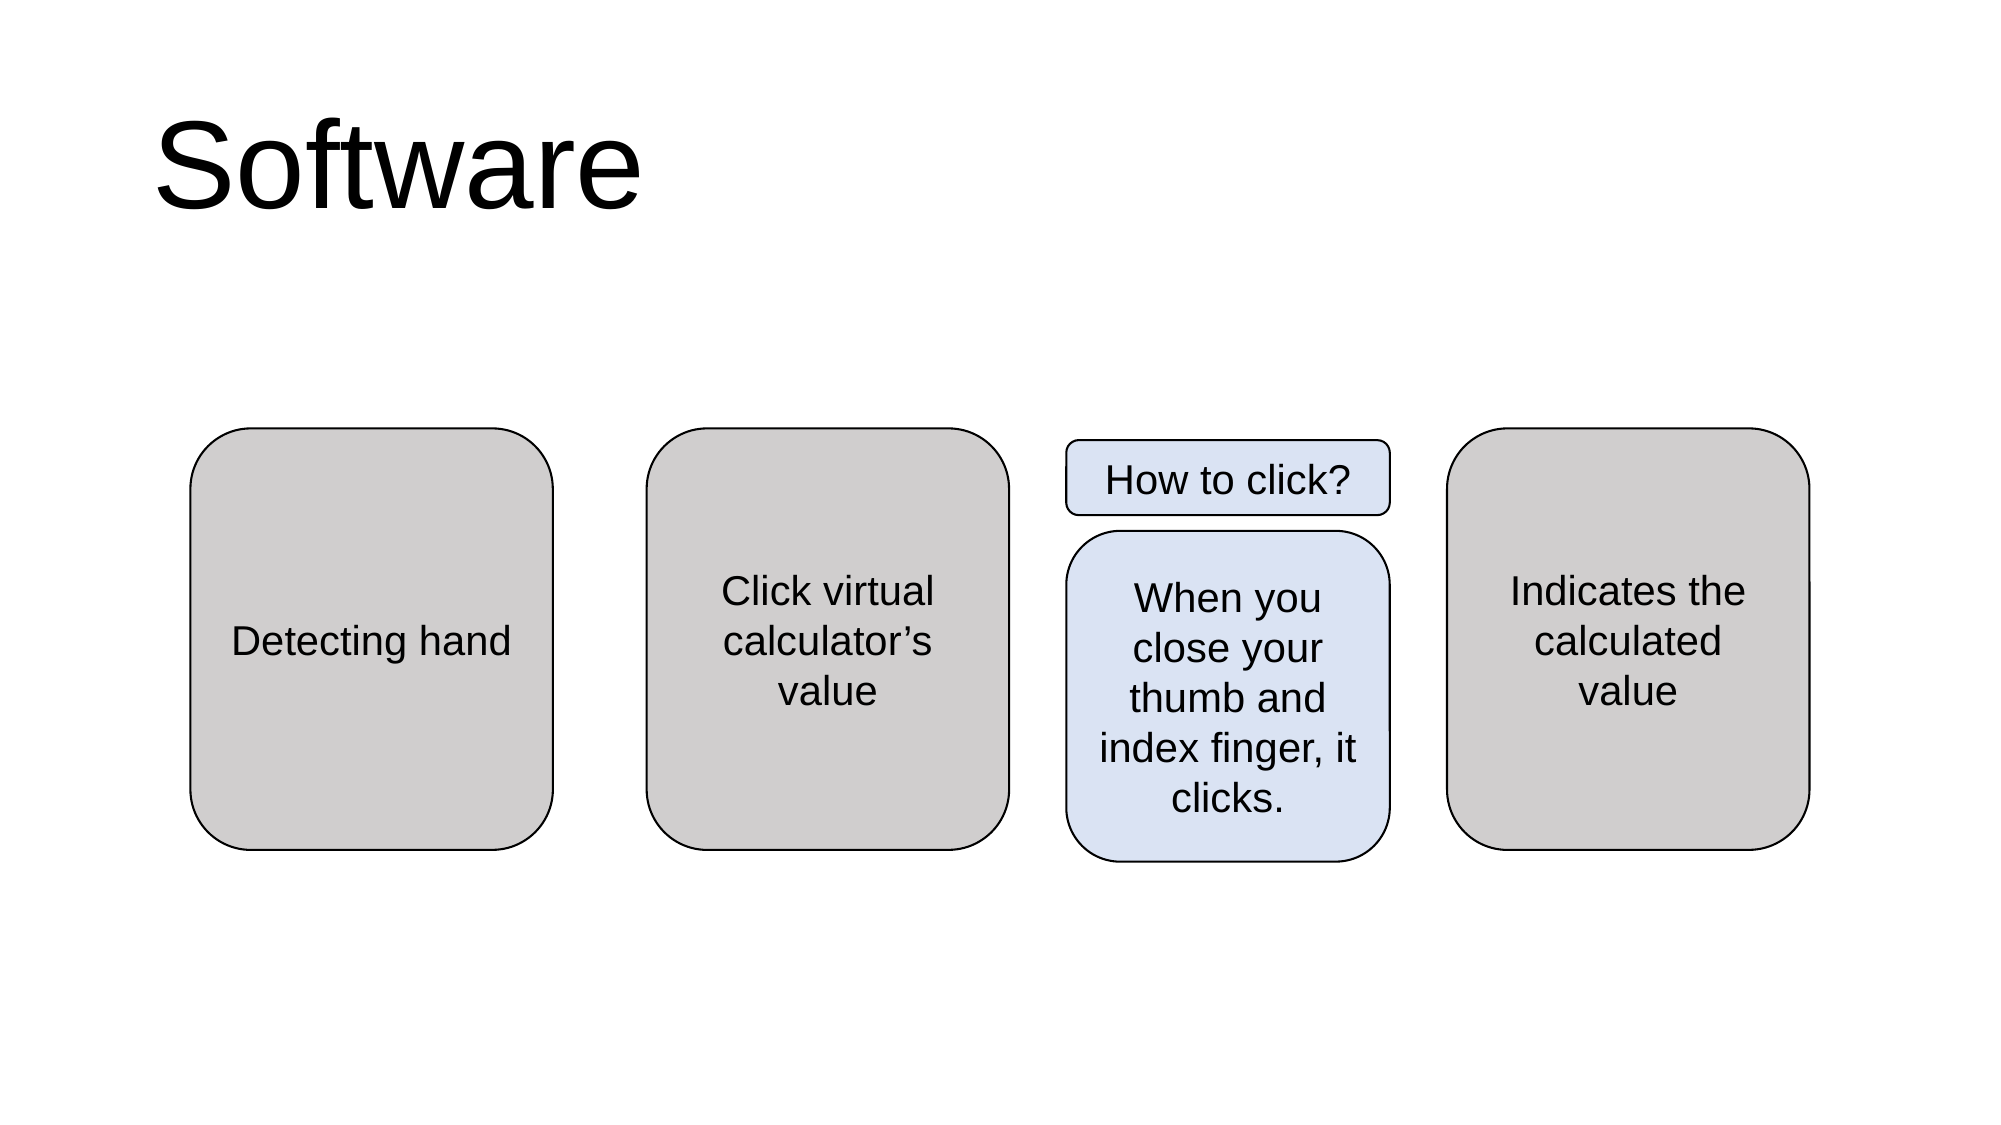

# Software

Indicates the calculated value
Click virtual calculator’s value
Detecting hand
How to click?
When you close your thumb and index finger, it clicks.